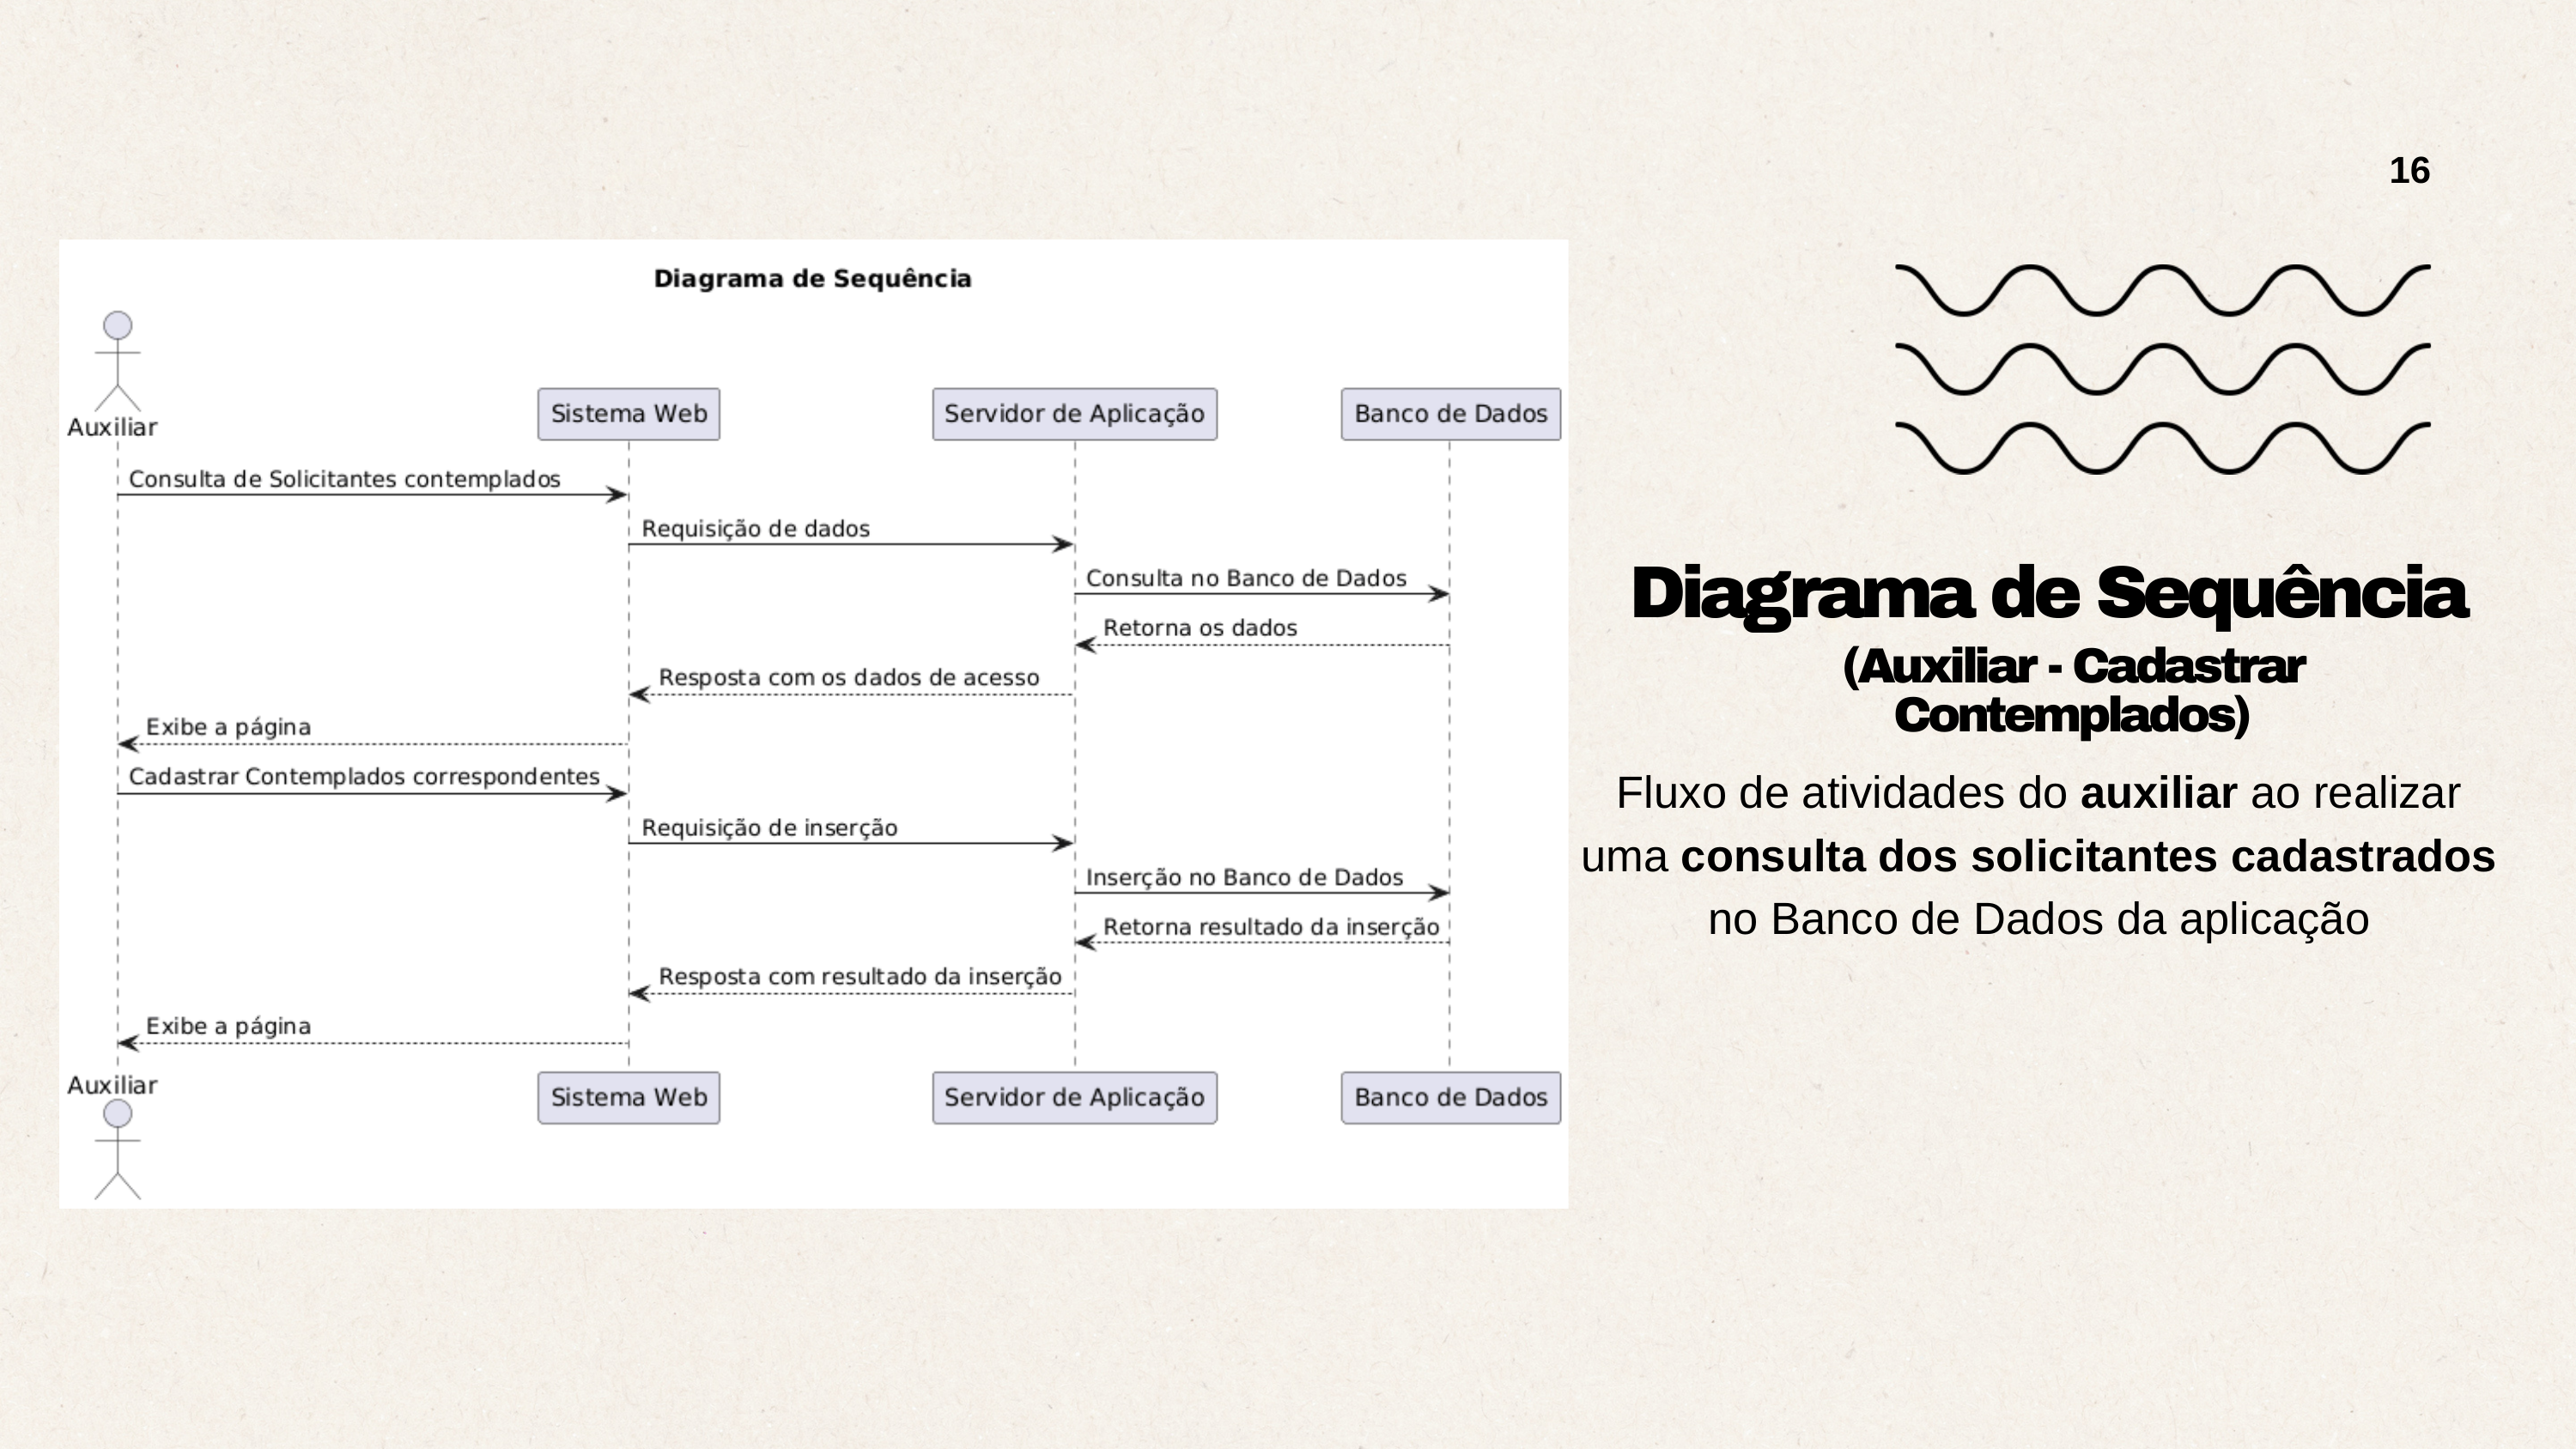

16

Diagrama de Sequência
(Auxiliar - Cadastrar Contemplados)
Fluxo de atividades do auxiliar ao realizar uma consulta dos solicitantes cadastrados no Banco de Dados da aplicação